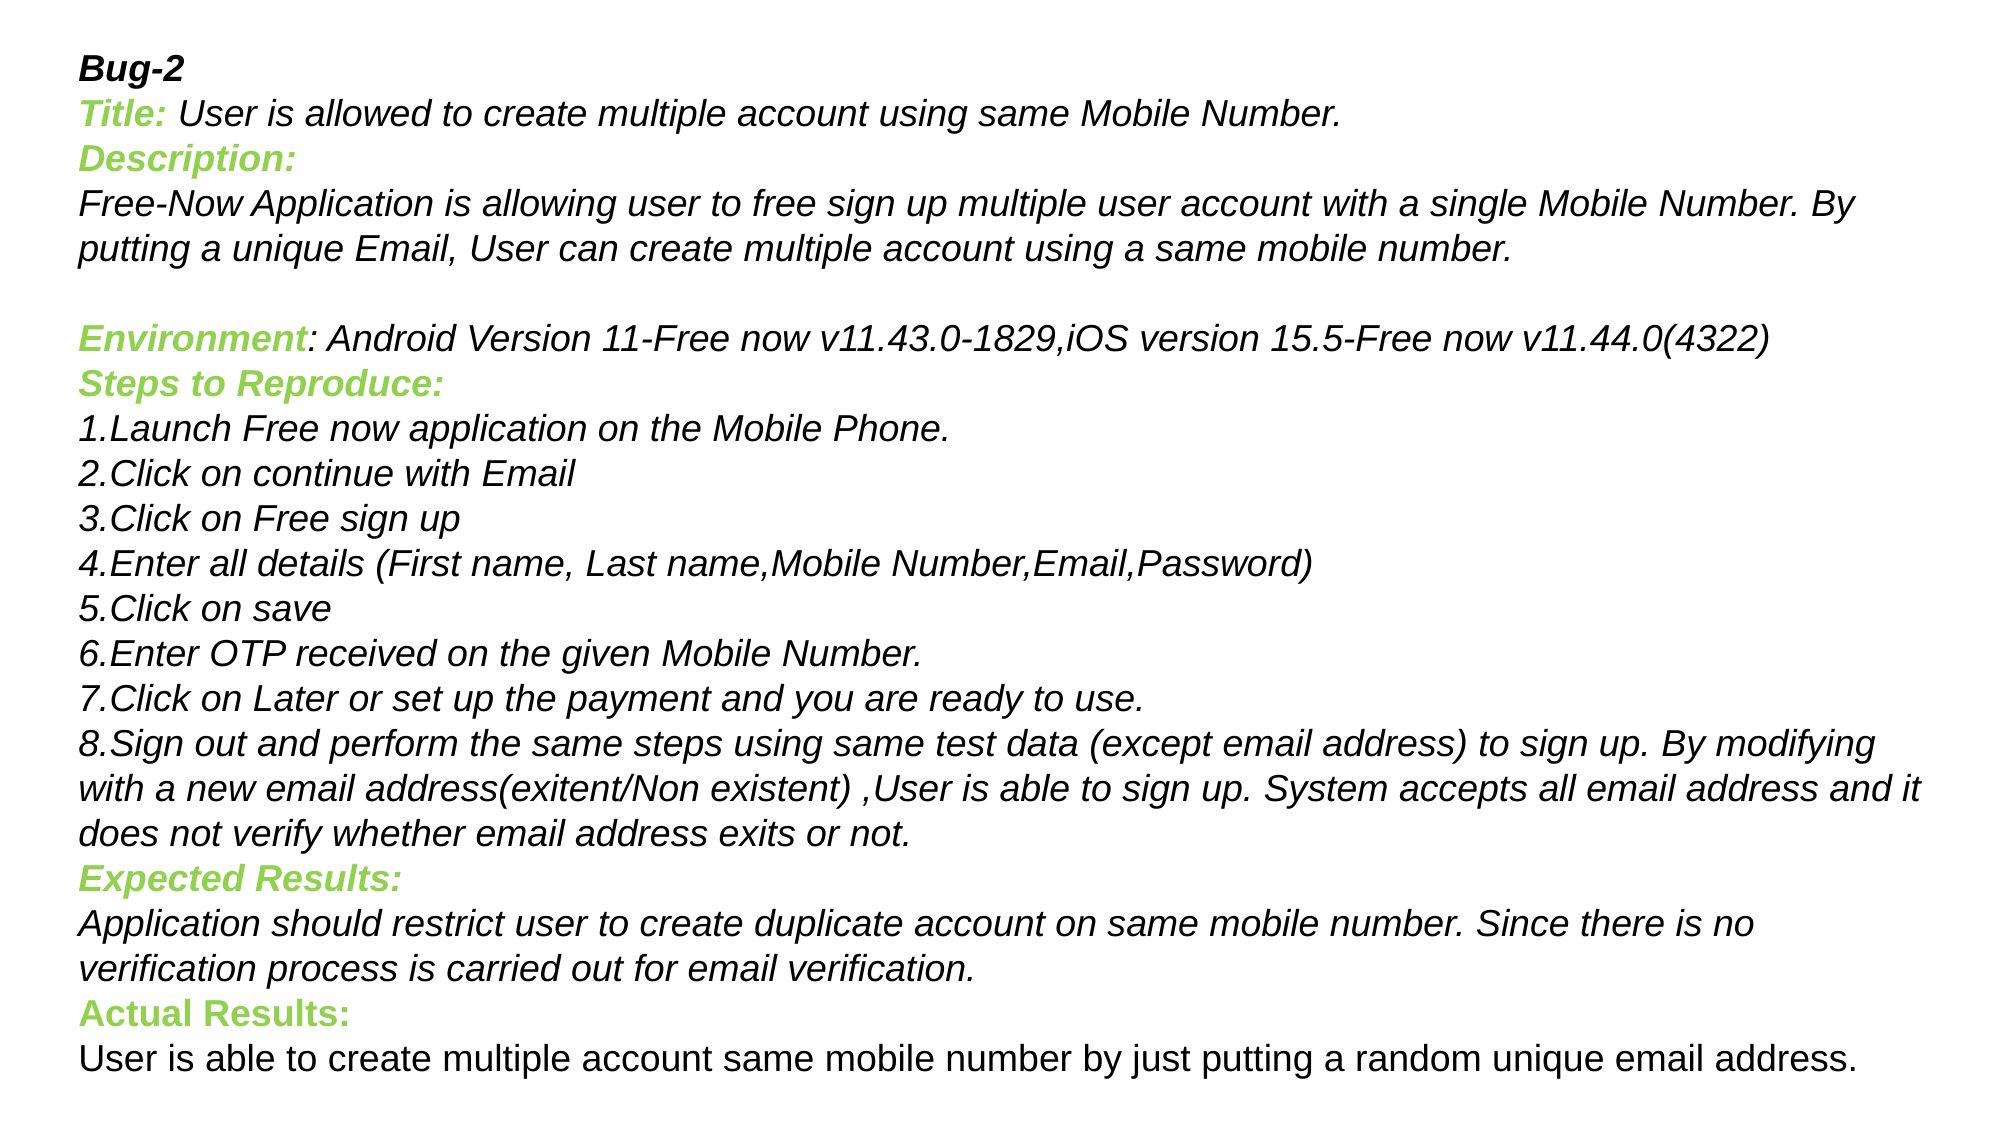

Bug-2
Title: User is allowed to create multiple account using same Mobile Number.
Description:
Free-Now Application is allowing user to free sign up multiple user account with a single Mobile Number. By putting a unique Email, User can create multiple account using a same mobile number.

Environment: Android Version 11-Free now v11.43.0-1829,iOS version 15.5-Free now v11.44.0(4322)
Steps to Reproduce:
1.Launch Free now application on the Mobile Phone.
2.Click on continue with Email
3.Click on Free sign up
4.Enter all details (First name, Last name,Mobile Number,Email,Password)
5.Click on save
6.Enter OTP received on the given Mobile Number.
7.Click on Later or set up the payment and you are ready to use.
8.Sign out and perform the same steps using same test data (except email address) to sign up. By modifying with a new email address(exitent/Non existent) ,User is able to sign up. System accepts all email address and it does not verify whether email address exits or not.
Expected Results:
Application should restrict user to create duplicate account on same mobile number. Since there is no verification process is carried out for email verification.
Actual Results:
User is able to create multiple account same mobile number by just putting a random unique email address.